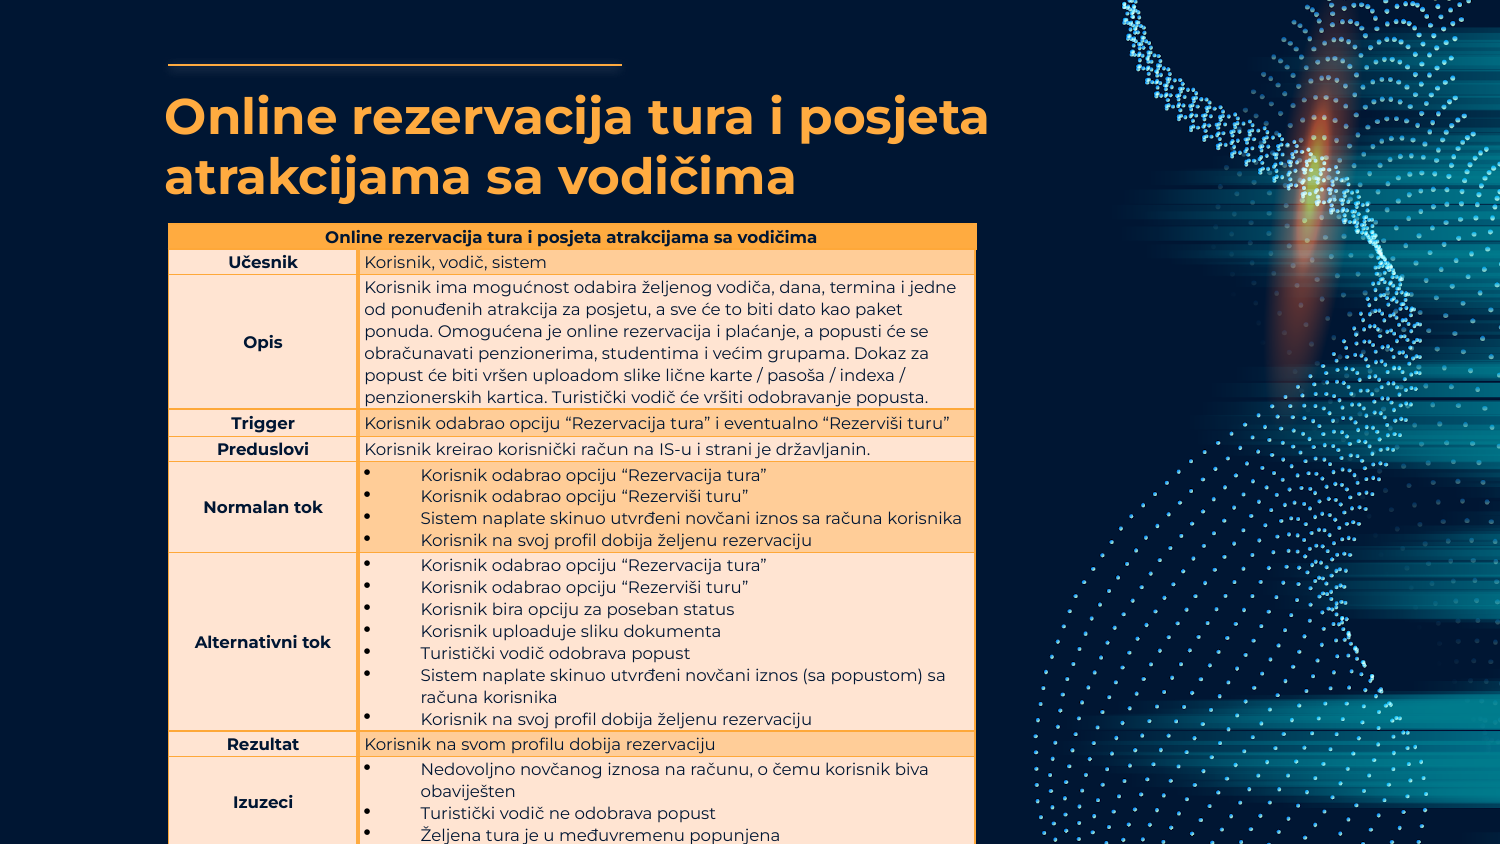

# Online rezervacija tura i posjeta atrakcijama sa vodičima
| Online rezervacija tura i posjeta atrakcijama sa vodičima |  |
| --- | --- |
| Učesnik | Korisnik, vodič, sistem |
| Opis | Korisnik ima mogućnost odabira željenog vodiča, dana, termina i jedne od ponuđenih atrakcija za posjetu, a sve će to biti dato kao paket ponuda. Omogućena je online rezervacija i plaćanje, a popusti će se obračunavati penzionerima, studentima i većim grupama. Dokaz za popust će biti vršen uploadom slike lične karte / pasoša / indexa / penzionerskih kartica. Turistički vodič će vršiti odobravanje popusta. |
| Trigger | Korisnik odabrao opciju “Rezervacija tura” i eventualno “Rezerviši turu” |
| Preduslovi | Korisnik kreirao korisnički račun na IS-u i strani je državljanin. |
| Normalan tok | Korisnik odabrao opciju “Rezervacija tura” Korisnik odabrao opciju “Rezerviši turu” Sistem naplate skinuo utvrđeni novčani iznos sa računa korisnika Korisnik na svoj profil dobija željenu rezervaciju |
| Alternativni tok | Korisnik odabrao opciju “Rezervacija tura” Korisnik odabrao opciju “Rezerviši turu” Korisnik bira opciju za poseban status Korisnik uploaduje sliku dokumenta Turistički vodič odobrava popust Sistem naplate skinuo utvrđeni novčani iznos (sa popustom) sa računa korisnika Korisnik na svoj profil dobija željenu rezervaciju |
| Rezultat | Korisnik na svom profilu dobija rezervaciju |
| Izuzeci | Nedovoljno novčanog iznosa na računu, o čemu korisnik biva obaviješten Turistički vodič ne odobrava popust Željena tura je u međuvremenu popunjena |